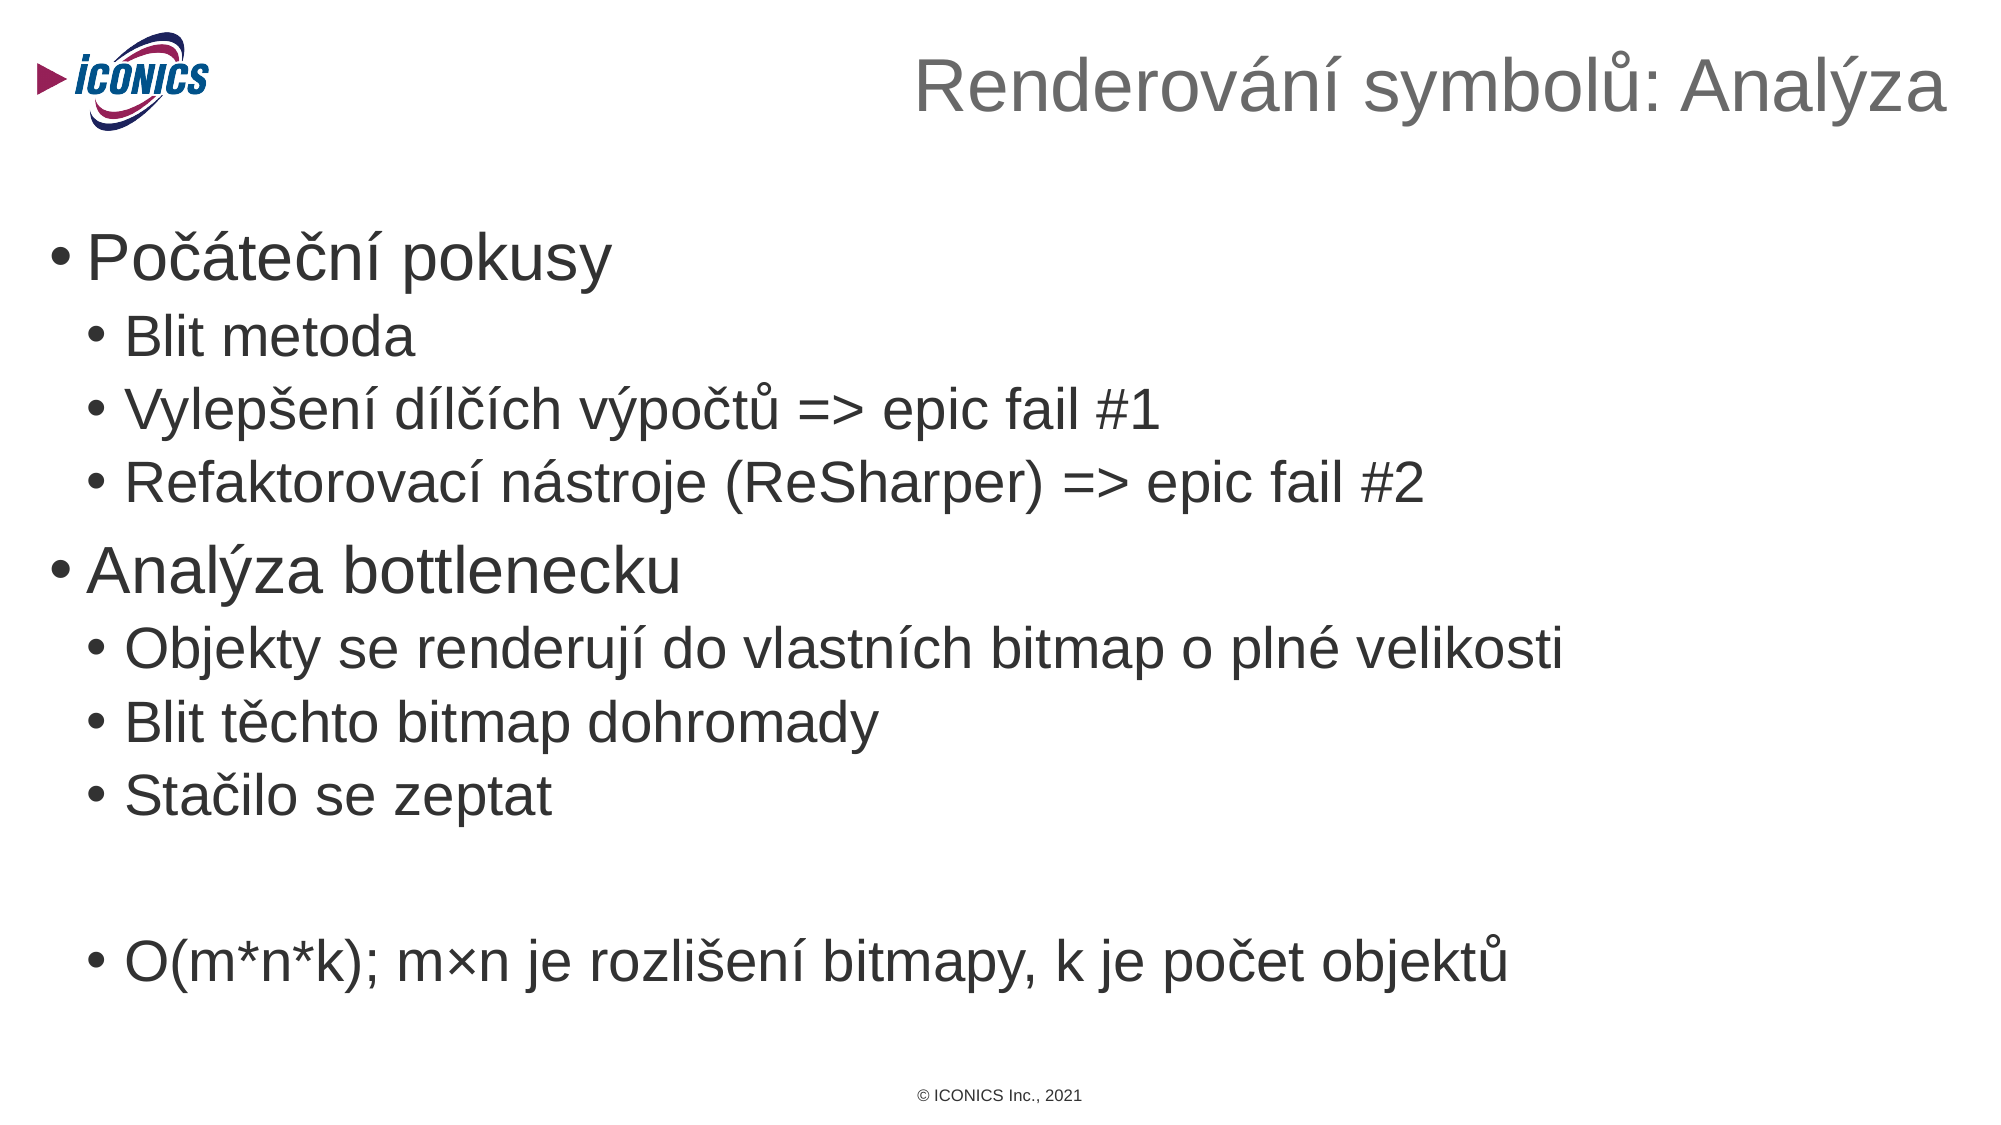

# Renderování symbolů: Analýza
Počáteční pokusy
Blit metoda
Vylepšení dílčích výpočtů => epic fail #1
Refaktorovací nástroje (ReSharper) => epic fail #2
Analýza bottlenecku
Objekty se renderují do vlastních bitmap o plné velikosti
Blit těchto bitmap dohromady
Stačilo se zeptat

O(m*n*k); m×n je rozlišení bitmapy, k je počet objektů